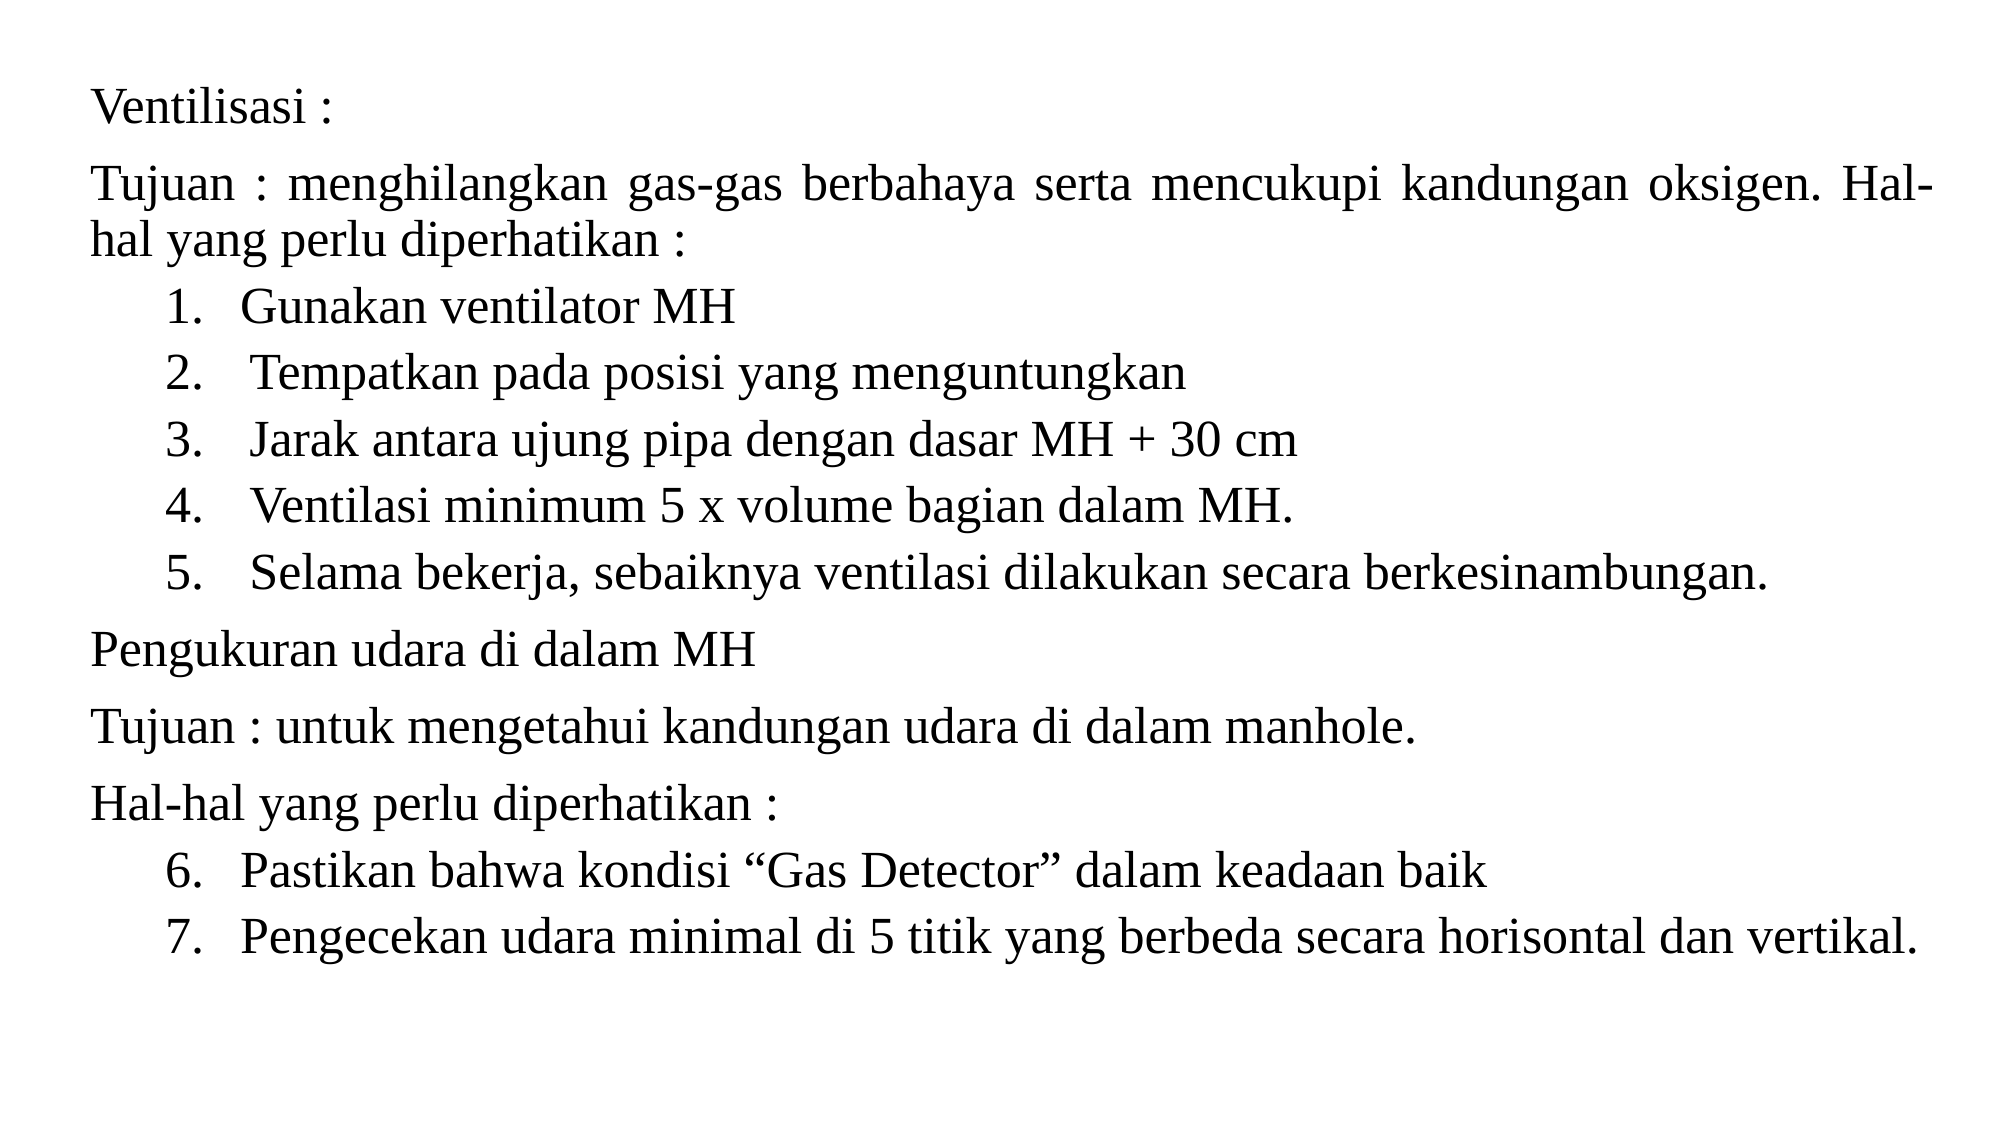

Ventilisasi :
Tujuan : menghilangkan gas-gas berbahaya serta mencukupi kandungan oksigen. Hal-hal yang perlu diperhatikan :
Gunakan ventilator MH
Tempatkan pada posisi yang menguntungkan
Jarak antara ujung pipa dengan dasar MH + 30 cm
Ventilasi minimum 5 x volume bagian dalam MH.
Selama bekerja, sebaiknya ventilasi dilakukan secara berkesinambungan.
Pengukuran udara di dalam MH
Tujuan : untuk mengetahui kandungan udara di dalam manhole.
Hal-hal yang perlu diperhatikan :
Pastikan bahwa kondisi “Gas Detector” dalam keadaan baik
Pengecekan udara minimal di 5 titik yang berbeda secara horisontal dan vertikal.